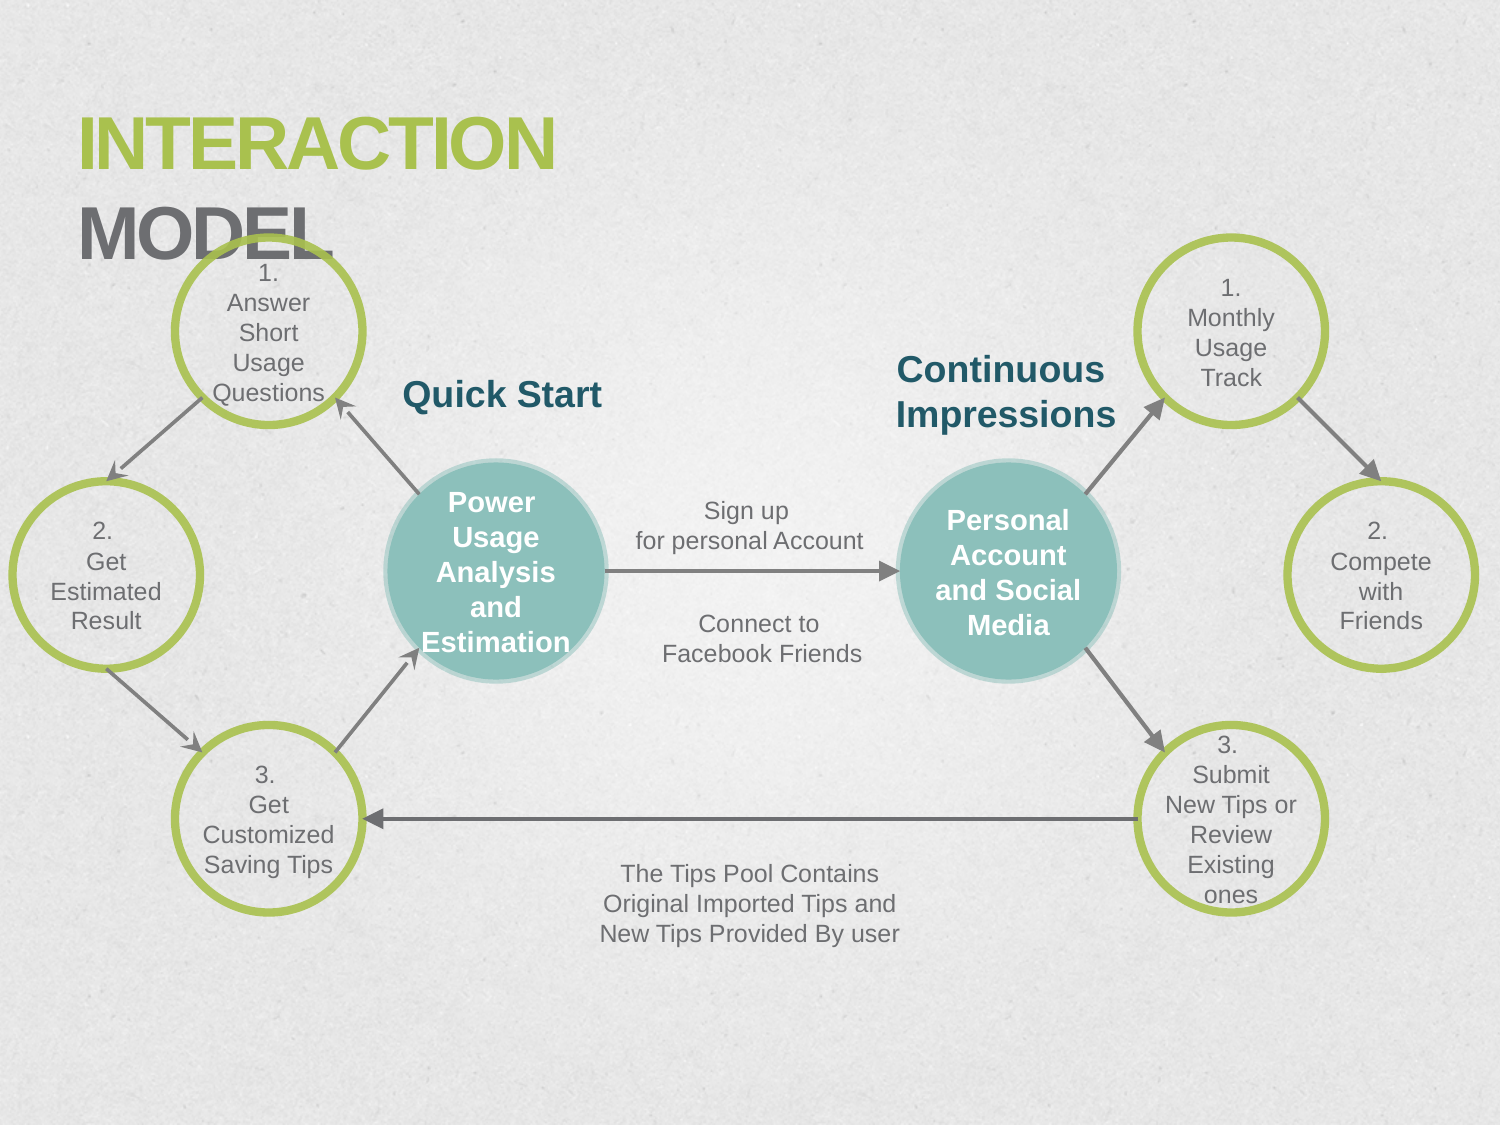

INTERACTION MODEL
1.
Answer Short Usage Questions
1.
Monthly Usage Track
Continuous
Impressions
Quick Start
Power  Usage Analysis and Estimation
Personal Account and Social Media
2.
Get Estimated Result
2.
Compete with Friends
Sign up
for personal Account
Connect to
Facebook Friends
3.
Get Customized Saving Tips
3.
Submit New Tips or Review Existing ones
The Tips Pool Contains Original Imported Tips and New Tips Provided By user